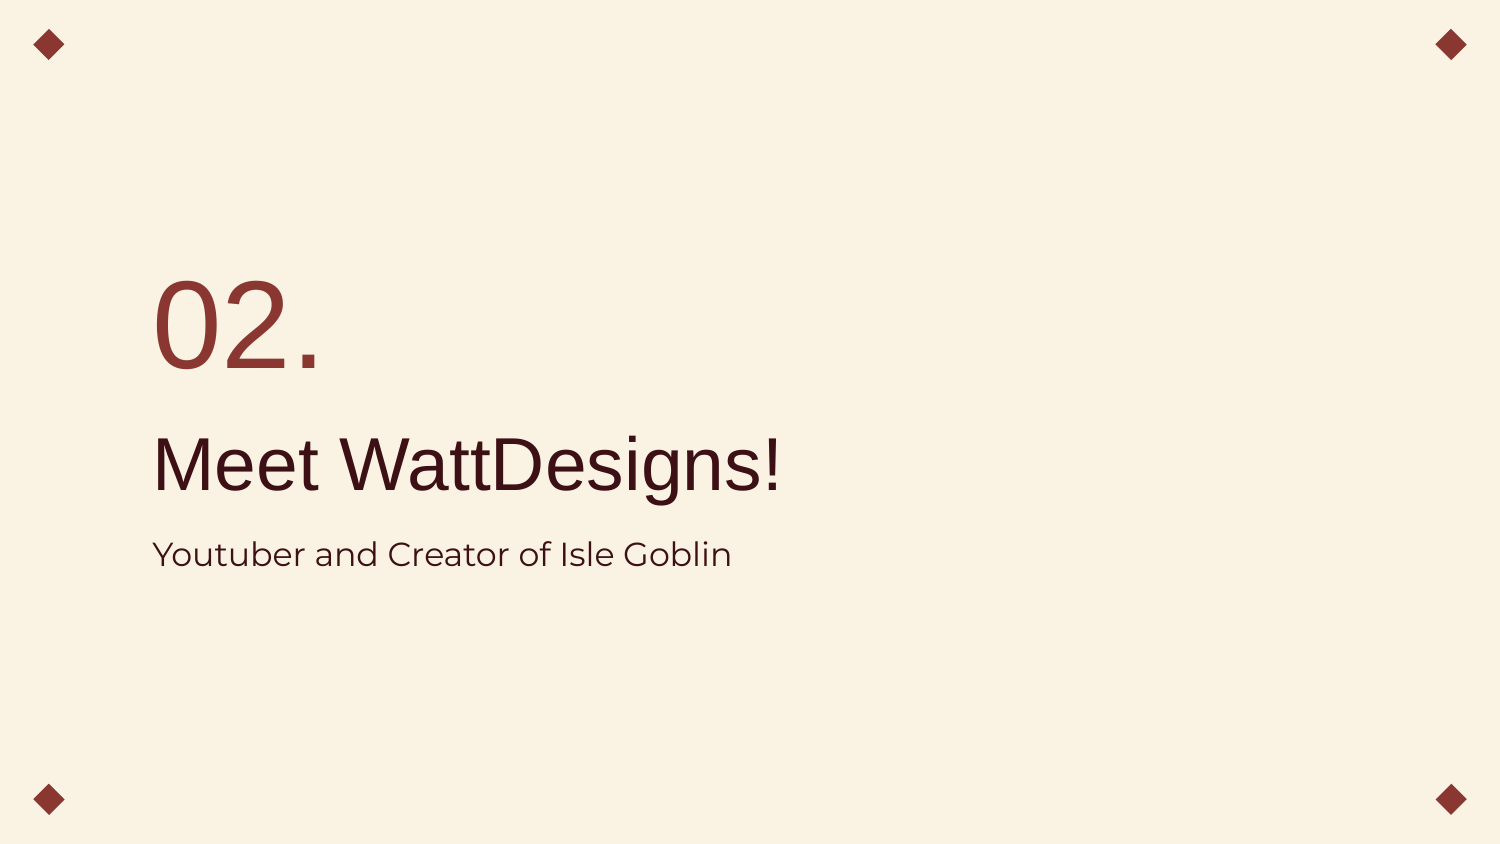

02.
# Meet WattDesigns!
Youtuber and Creator of Isle Goblin